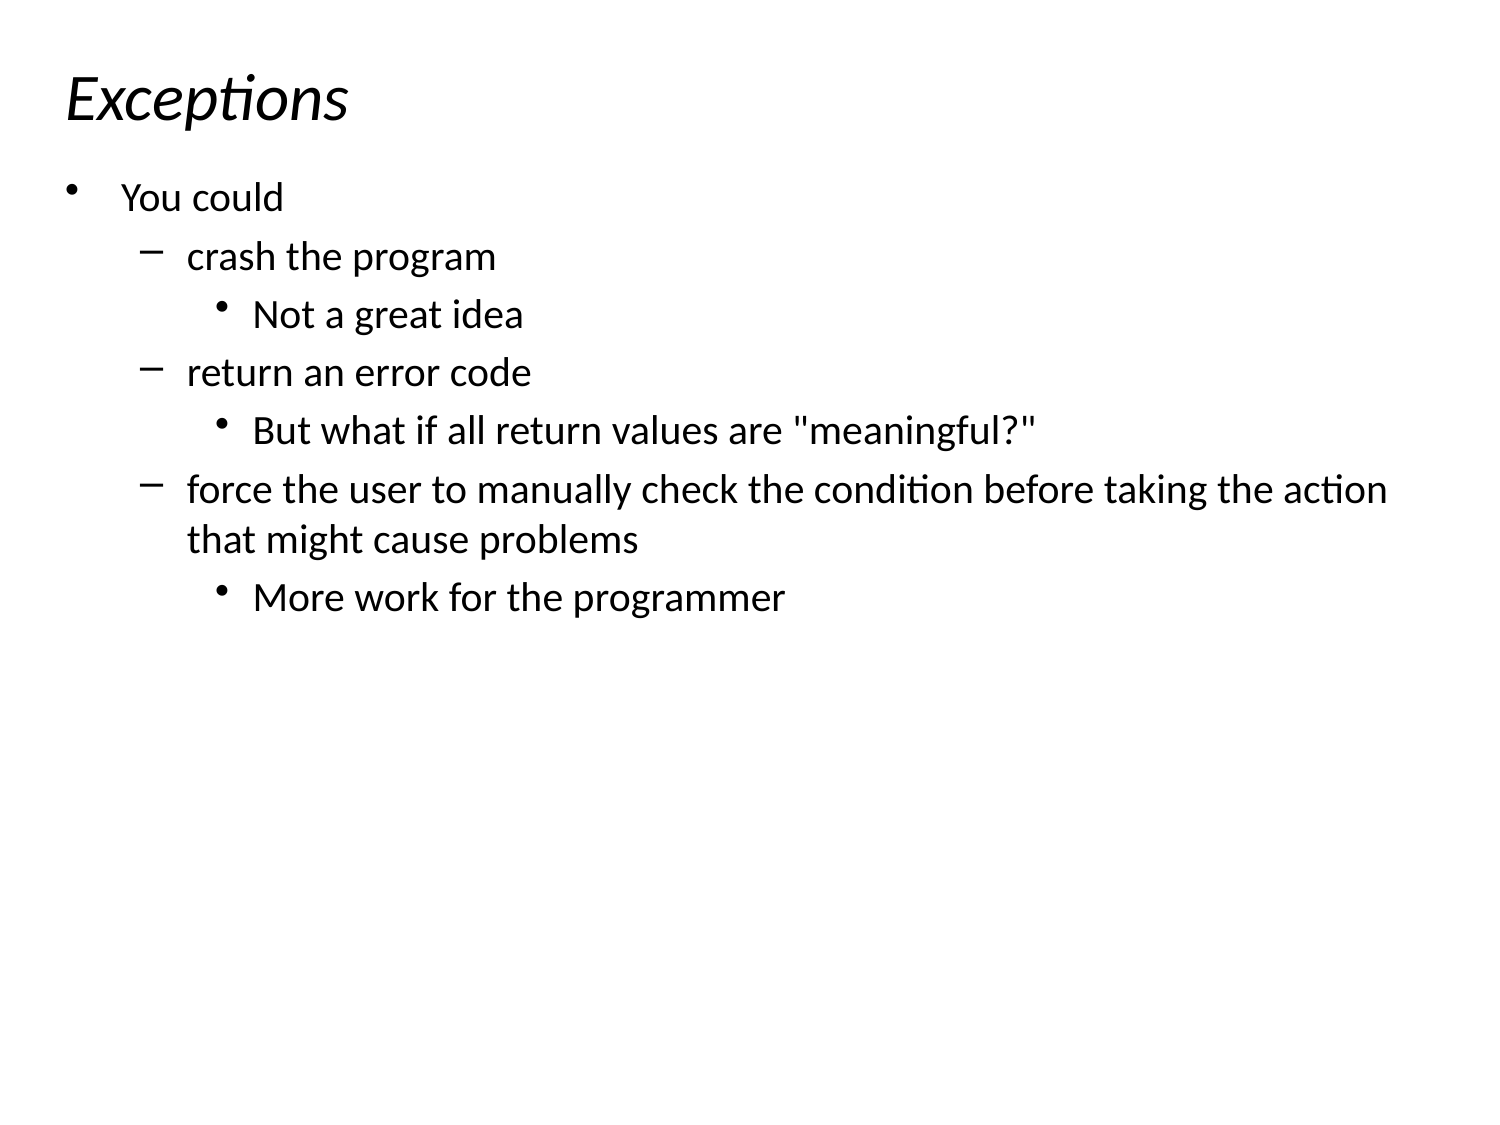

# Exceptions
You could
crash the program
Not a great idea
return an error code
But what if all return values are "meaningful?"
force the user to manually check the condition before taking the action that might cause problems
More work for the programmer